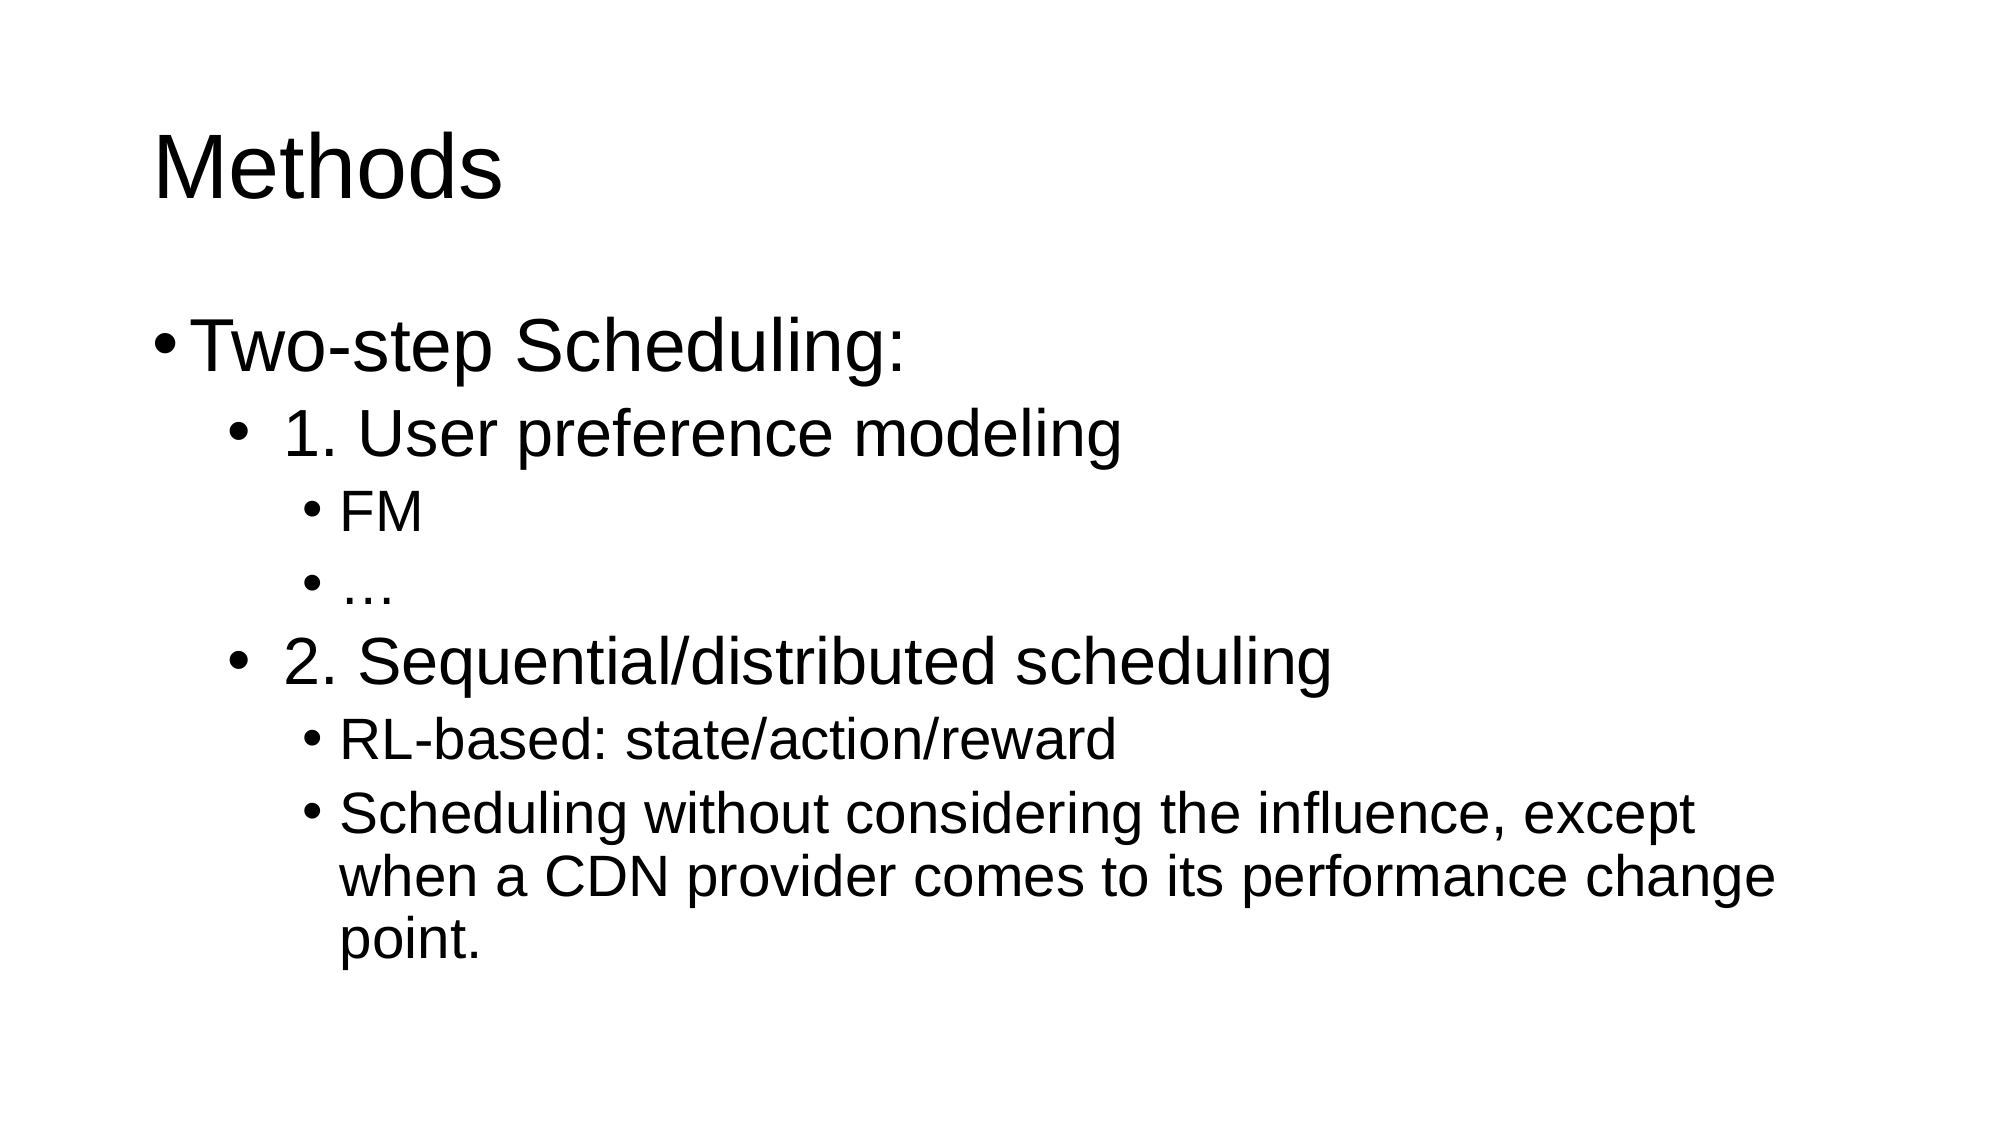

# Methods
Two-step Scheduling:
 1. User preference modeling
FM
…
 2. Sequential/distributed scheduling
RL-based: state/action/reward
Scheduling without considering the influence, except when a CDN provider comes to its performance change point.